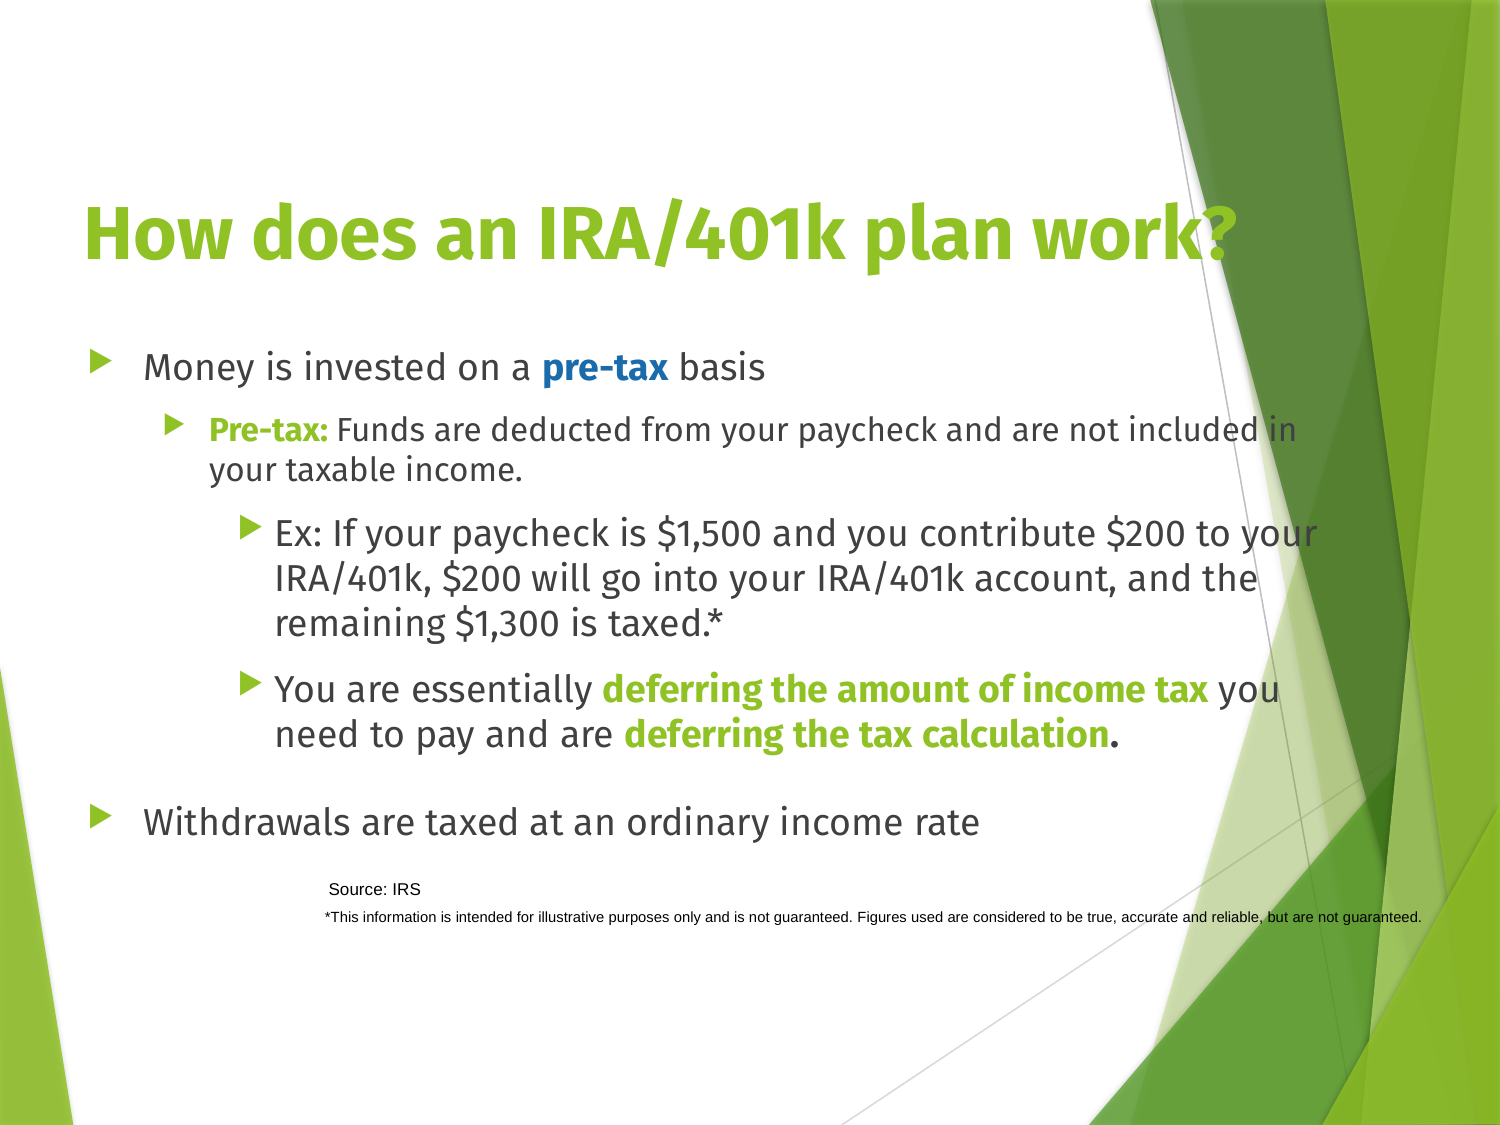

# How does an IRA/401k plan work?
Money is invested on a pre-tax basis
Pre-tax: Funds are deducted from your paycheck and are not included in your taxable income.
Ex: If your paycheck is $1,500 and you contribute $200 to your IRA/401k, $200 will go into your IRA/401k account, and the remaining $1,300 is taxed.*
You are essentially deferring the amount of income tax you need to pay and are deferring the tax calculation.
Withdrawals are taxed at an ordinary income rate
Source: IRS
*This information is intended for illustrative purposes only and is not guaranteed. Figures used are considered to be true, accurate and reliable, but are not guaranteed.